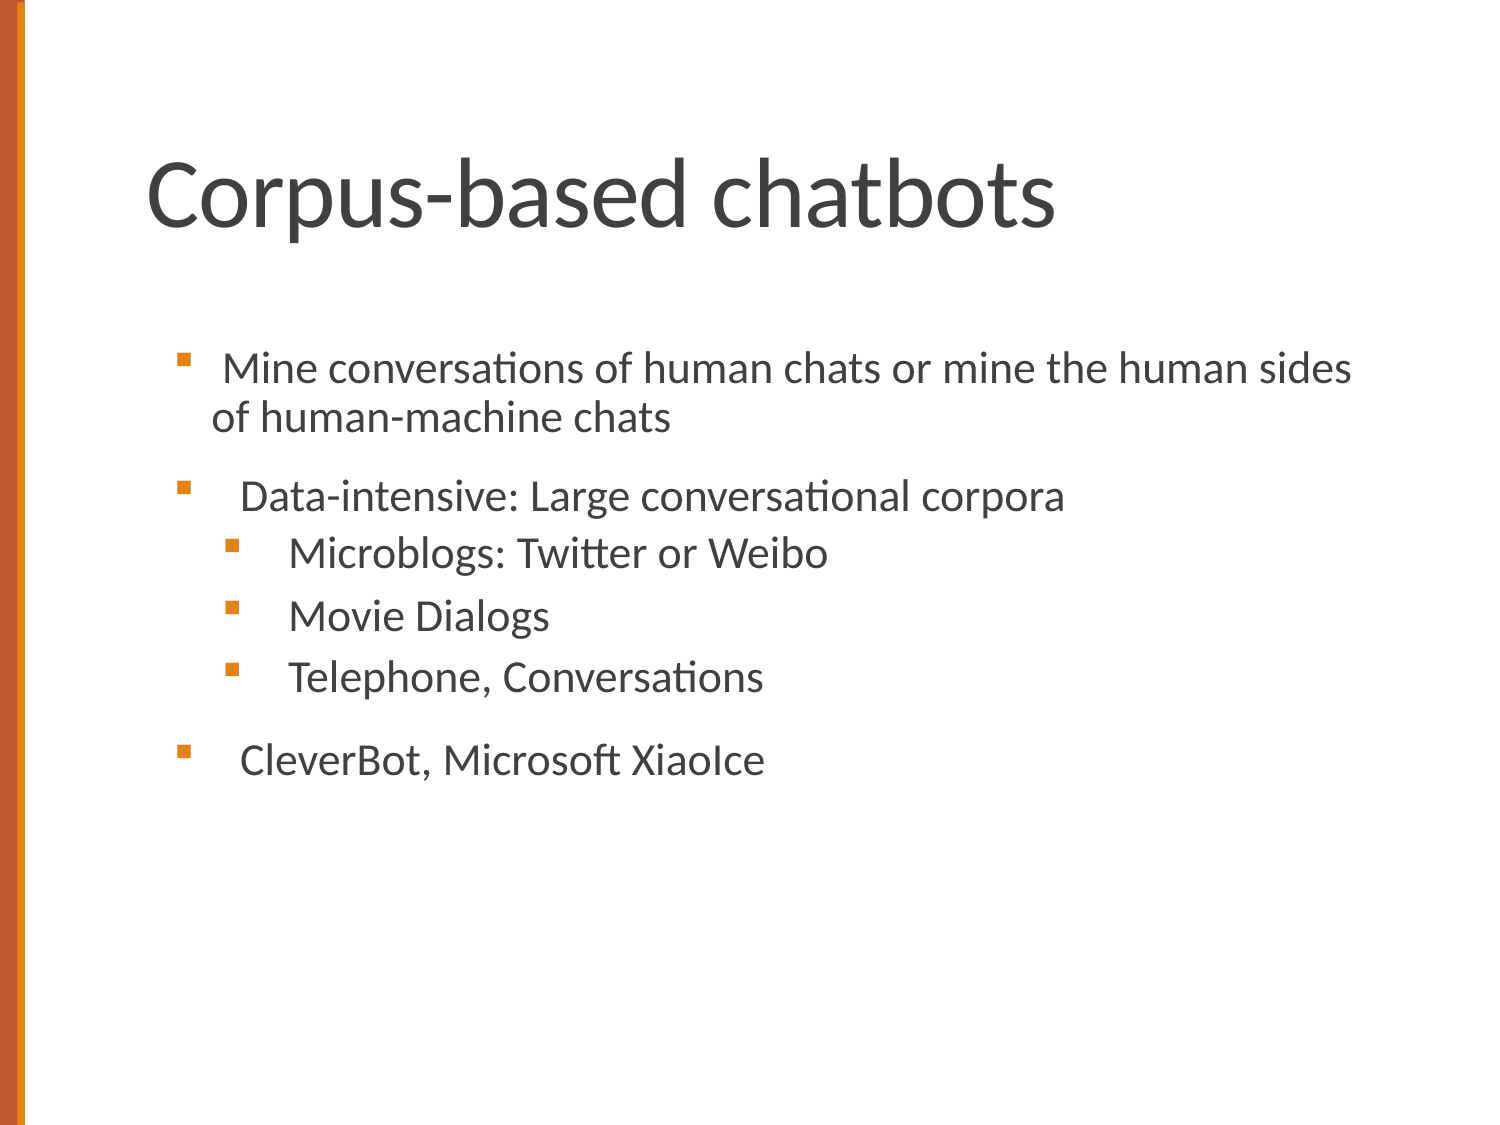

# Corpus-based chatbots
 Mine conversations of human chats or mine the human sides of human-machine chats
Data-intensive: Large conversational corpora
Microblogs: Twitter or Weibo
Movie Dialogs
Telephone, Conversations
CleverBot, Microsoft XiaoIce